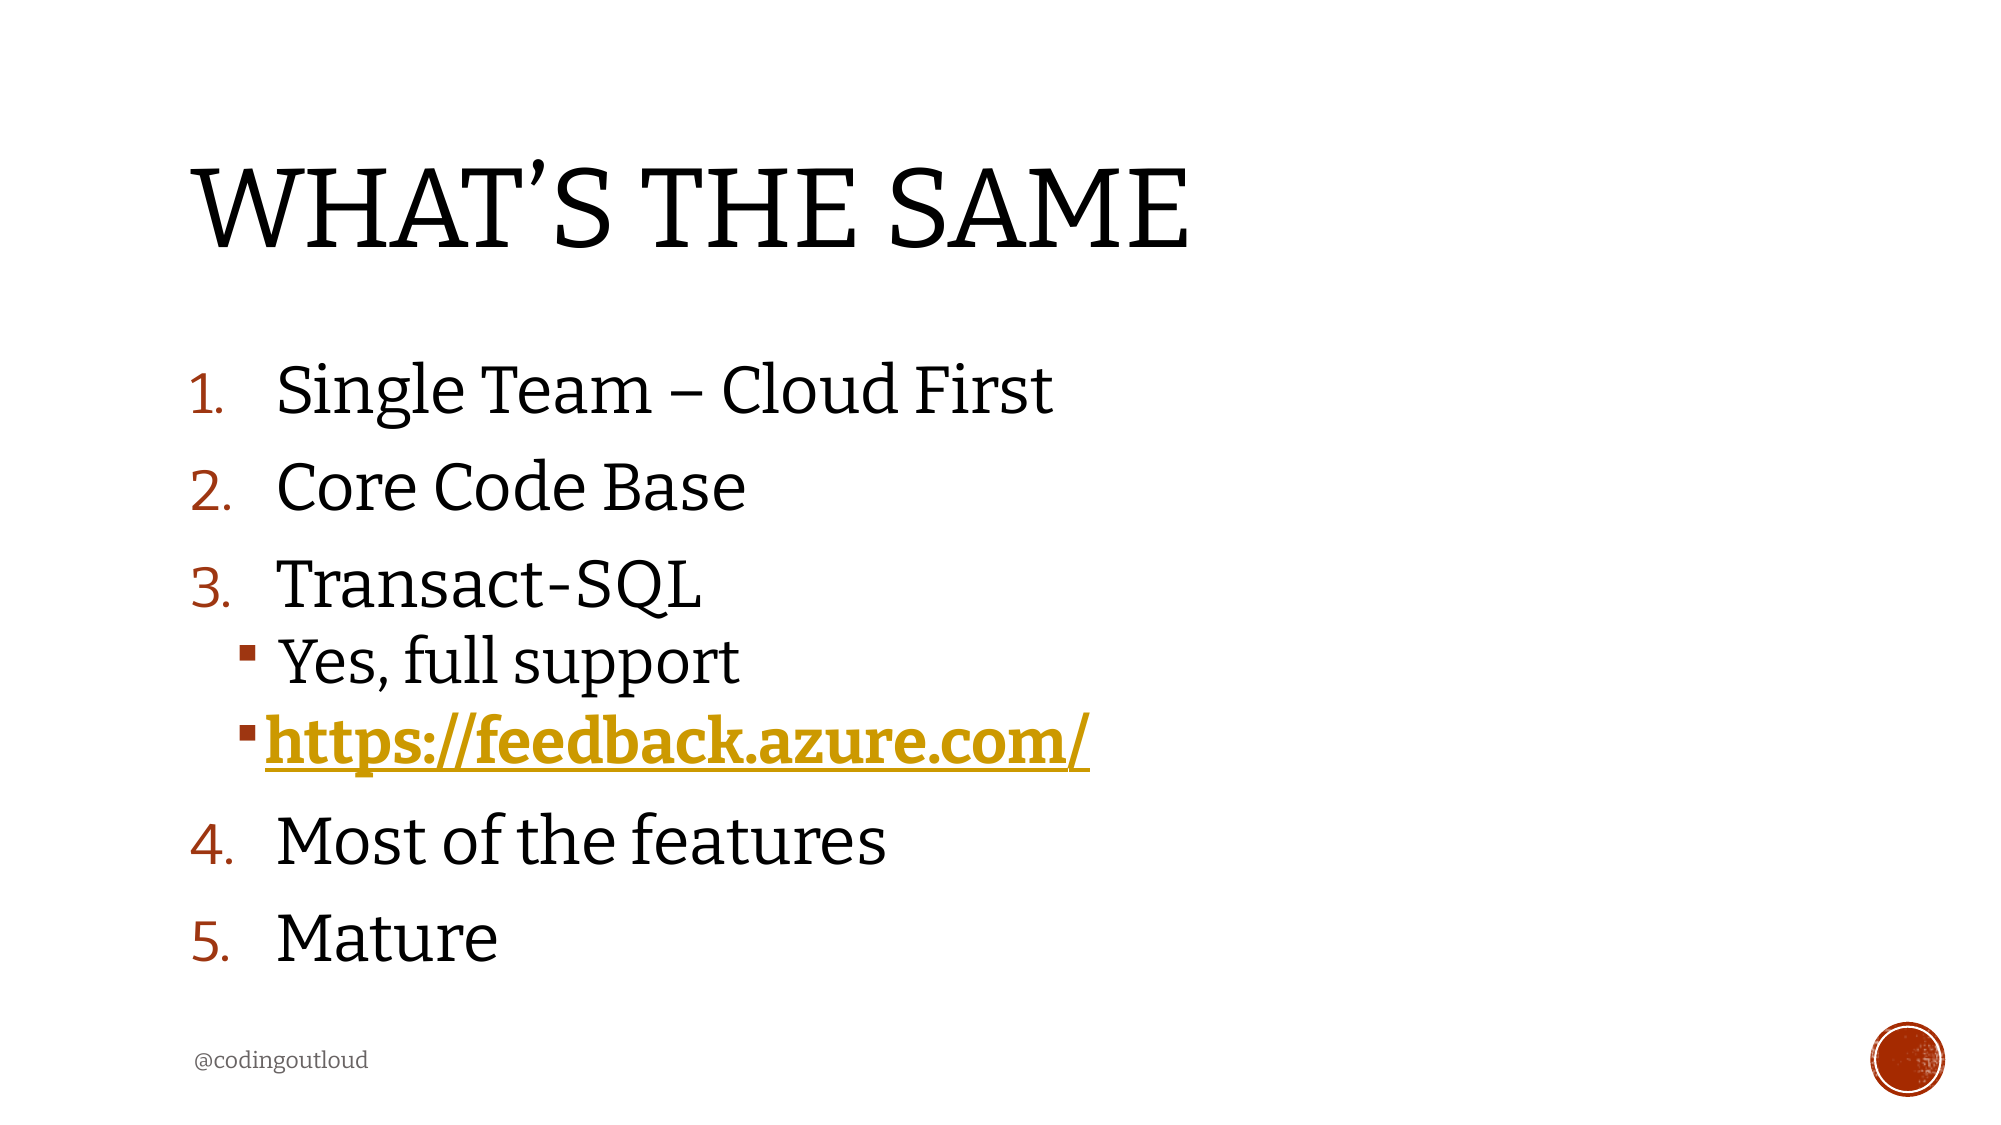

# What’s the Same
Single Team – Cloud First
Core Code Base
Transact-SQL
 Yes, full support
https://feedback.azure.com/
Most of the features
Mature

@codingoutloud